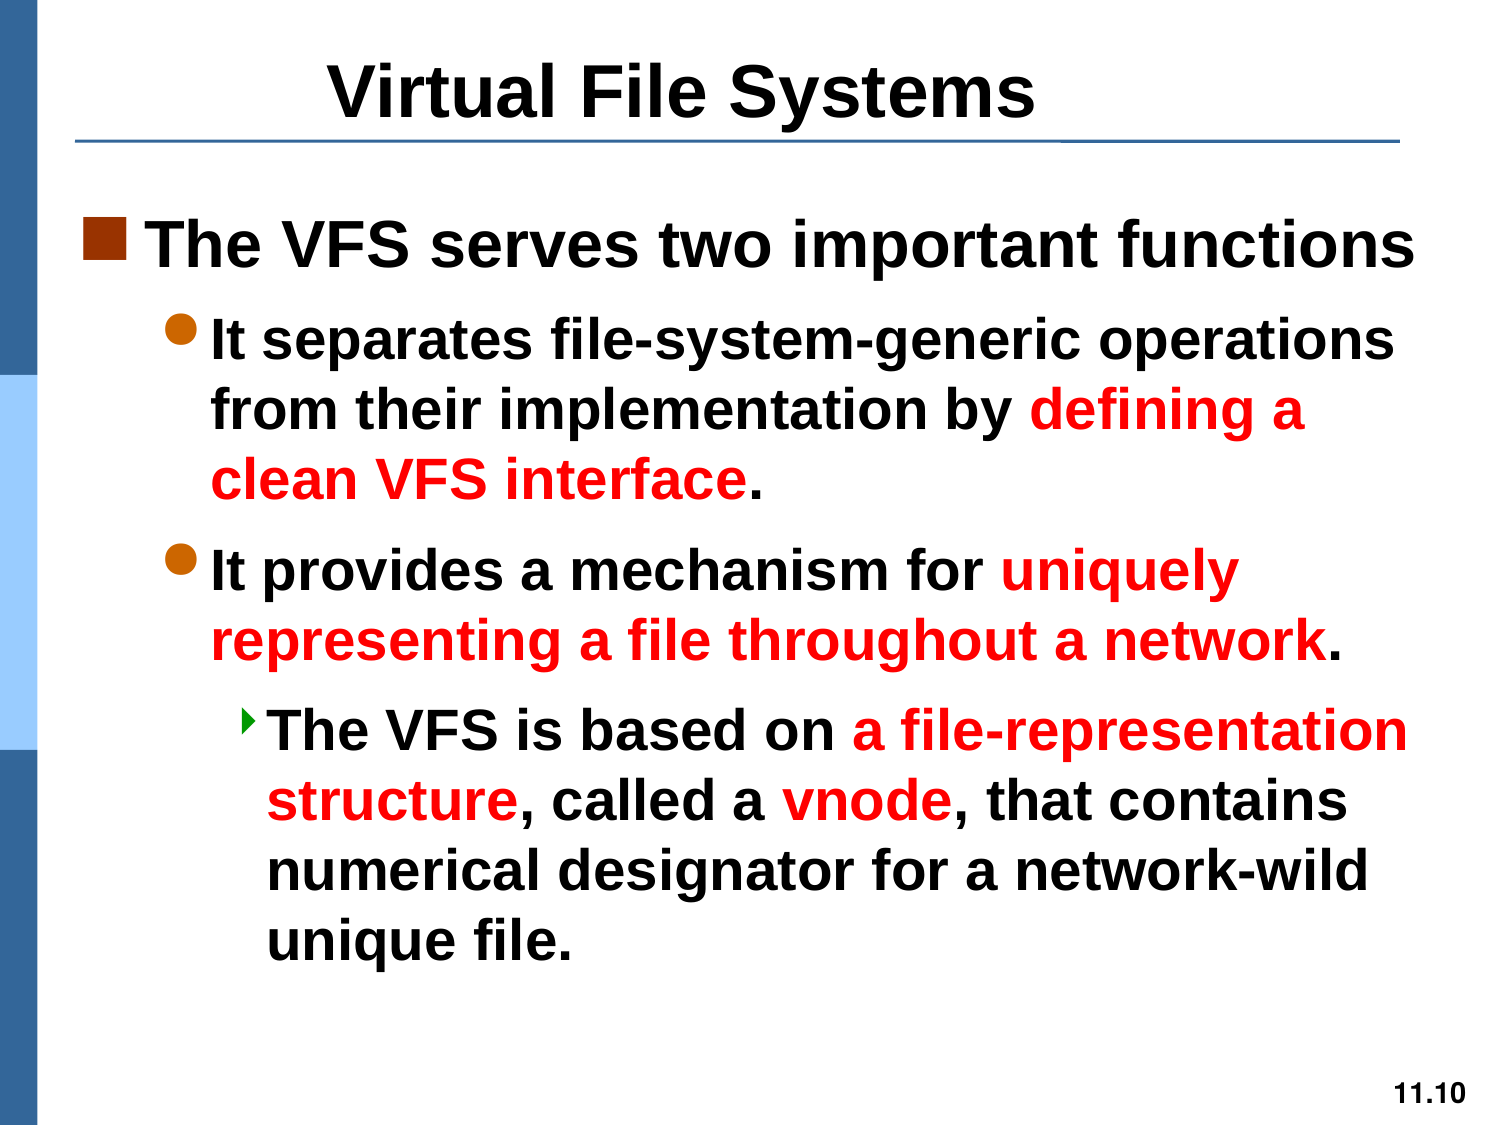

# Virtual File Systems
The VFS serves two important functions
It separates file-system-generic operations from their implementation by defining a clean VFS interface.
It provides a mechanism for uniquely representing a file throughout a network.
The VFS is based on a file-representation structure, called a vnode, that contains numerical designator for a network-wild unique file.